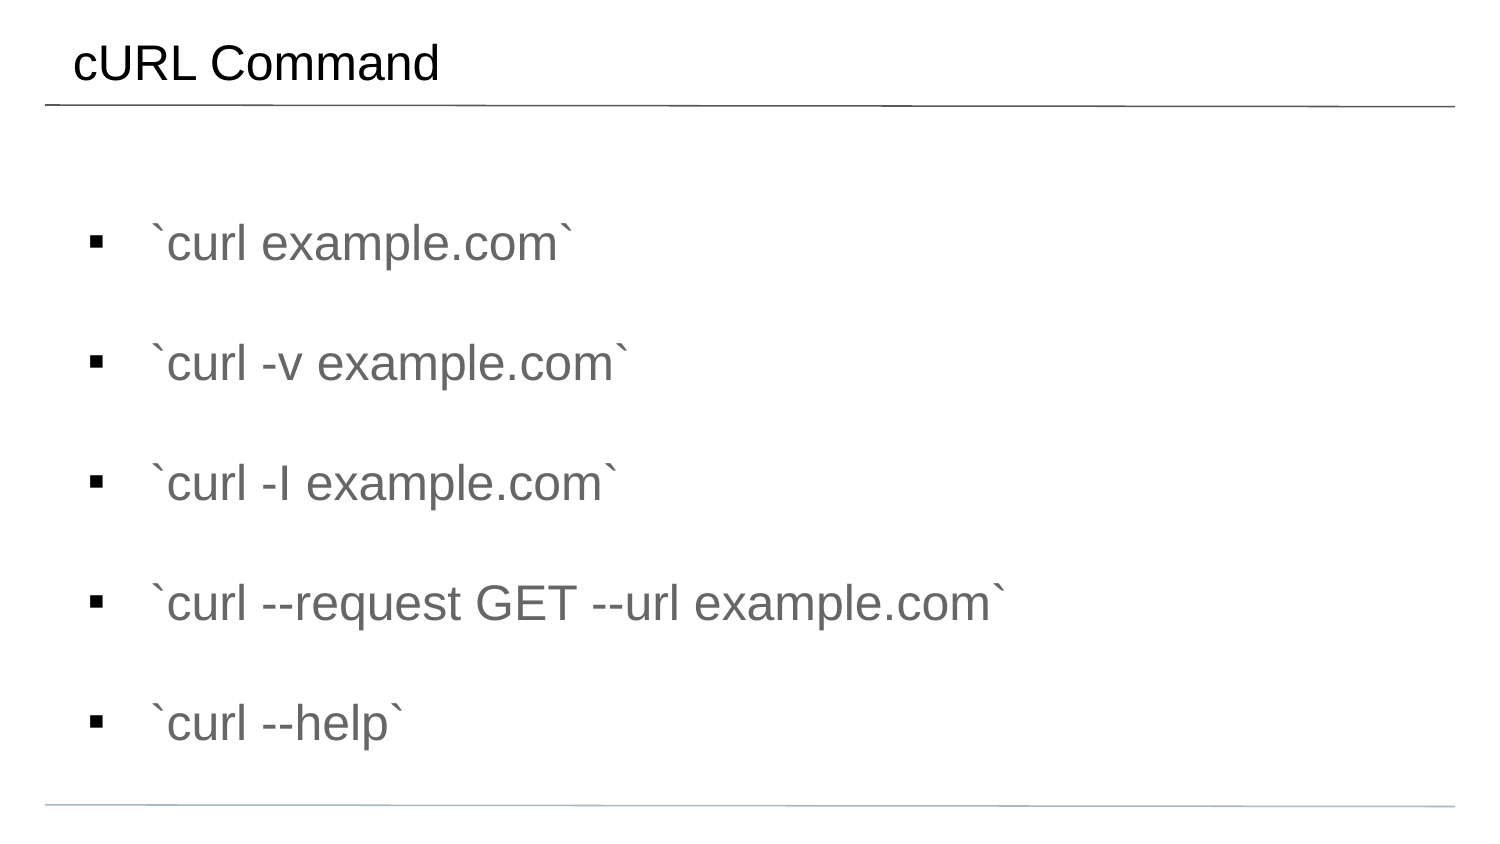

# cURL Command
`curl example.com`
`curl -v example.com`
`curl -I example.com`
`curl --request GET --url example.com`
`curl --help`